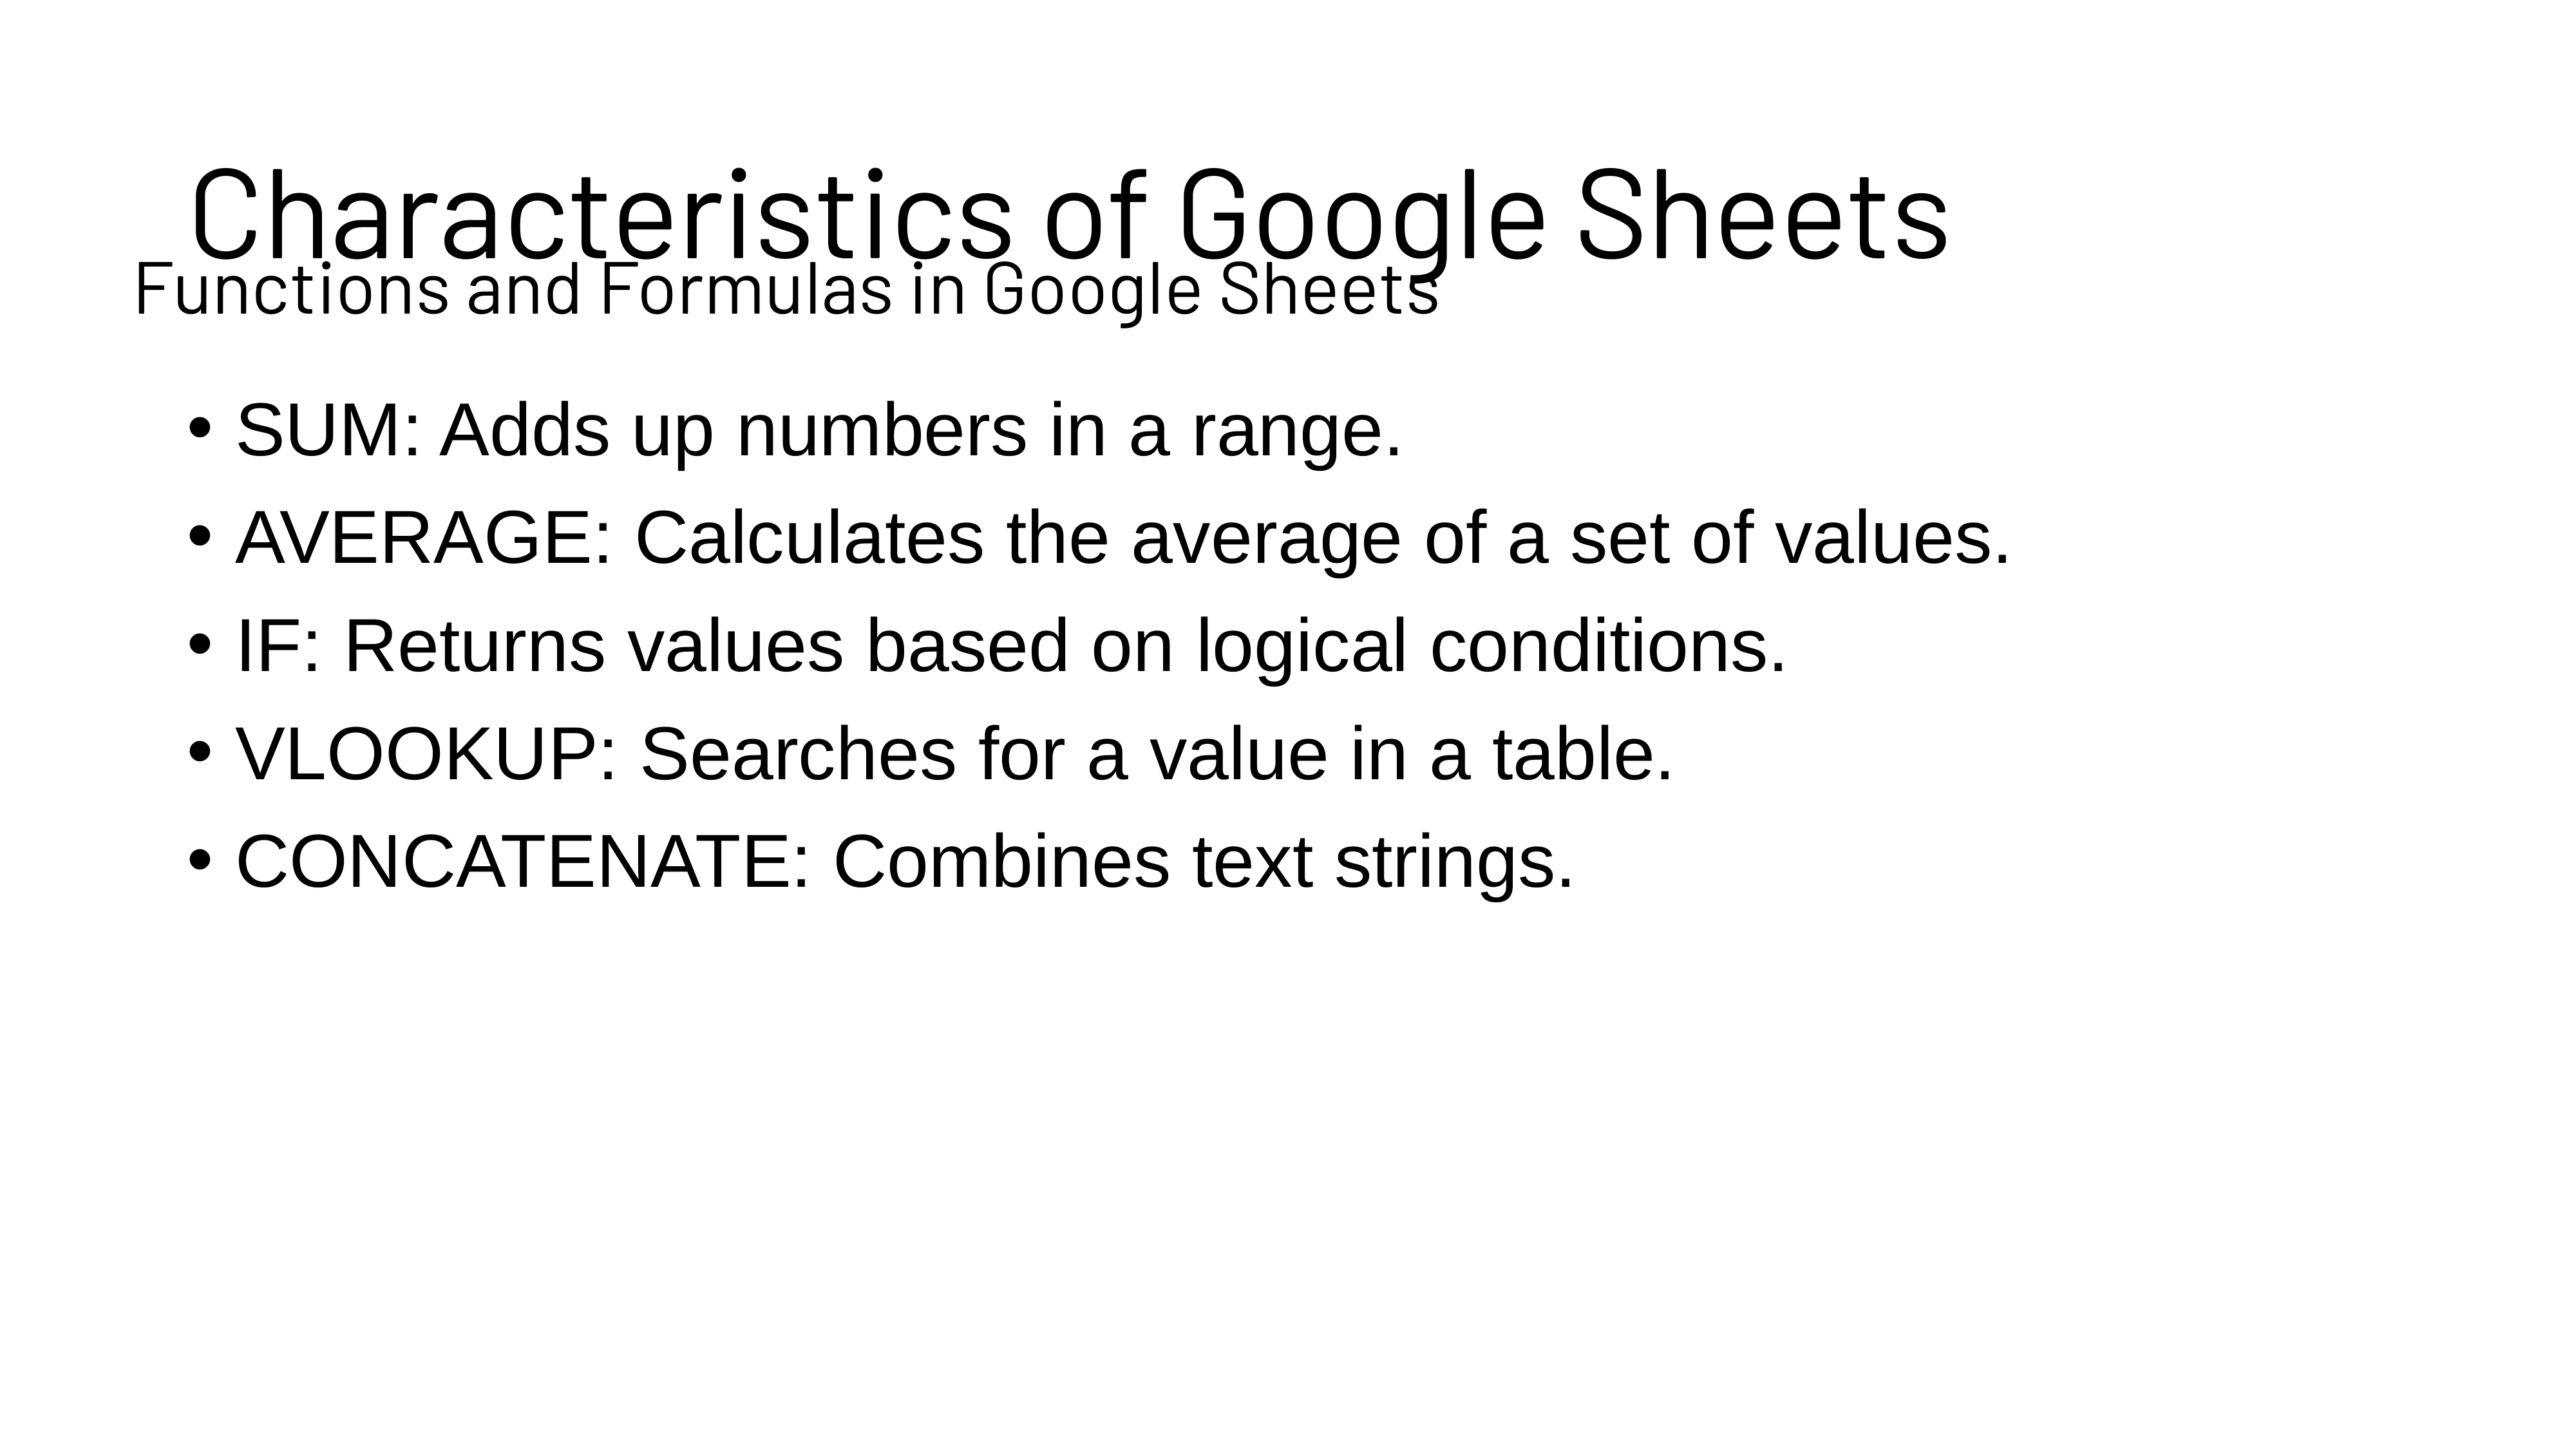

# Characteristics of Google Sheets
Functions and Formulas in Google Sheets
SUM: Adds up numbers in a range.
AVERAGE: Calculates the average of a set of values.
IF: Returns values based on logical conditions.
VLOOKUP: Searches for a value in a table.
CONCATENATE: Combines text strings.